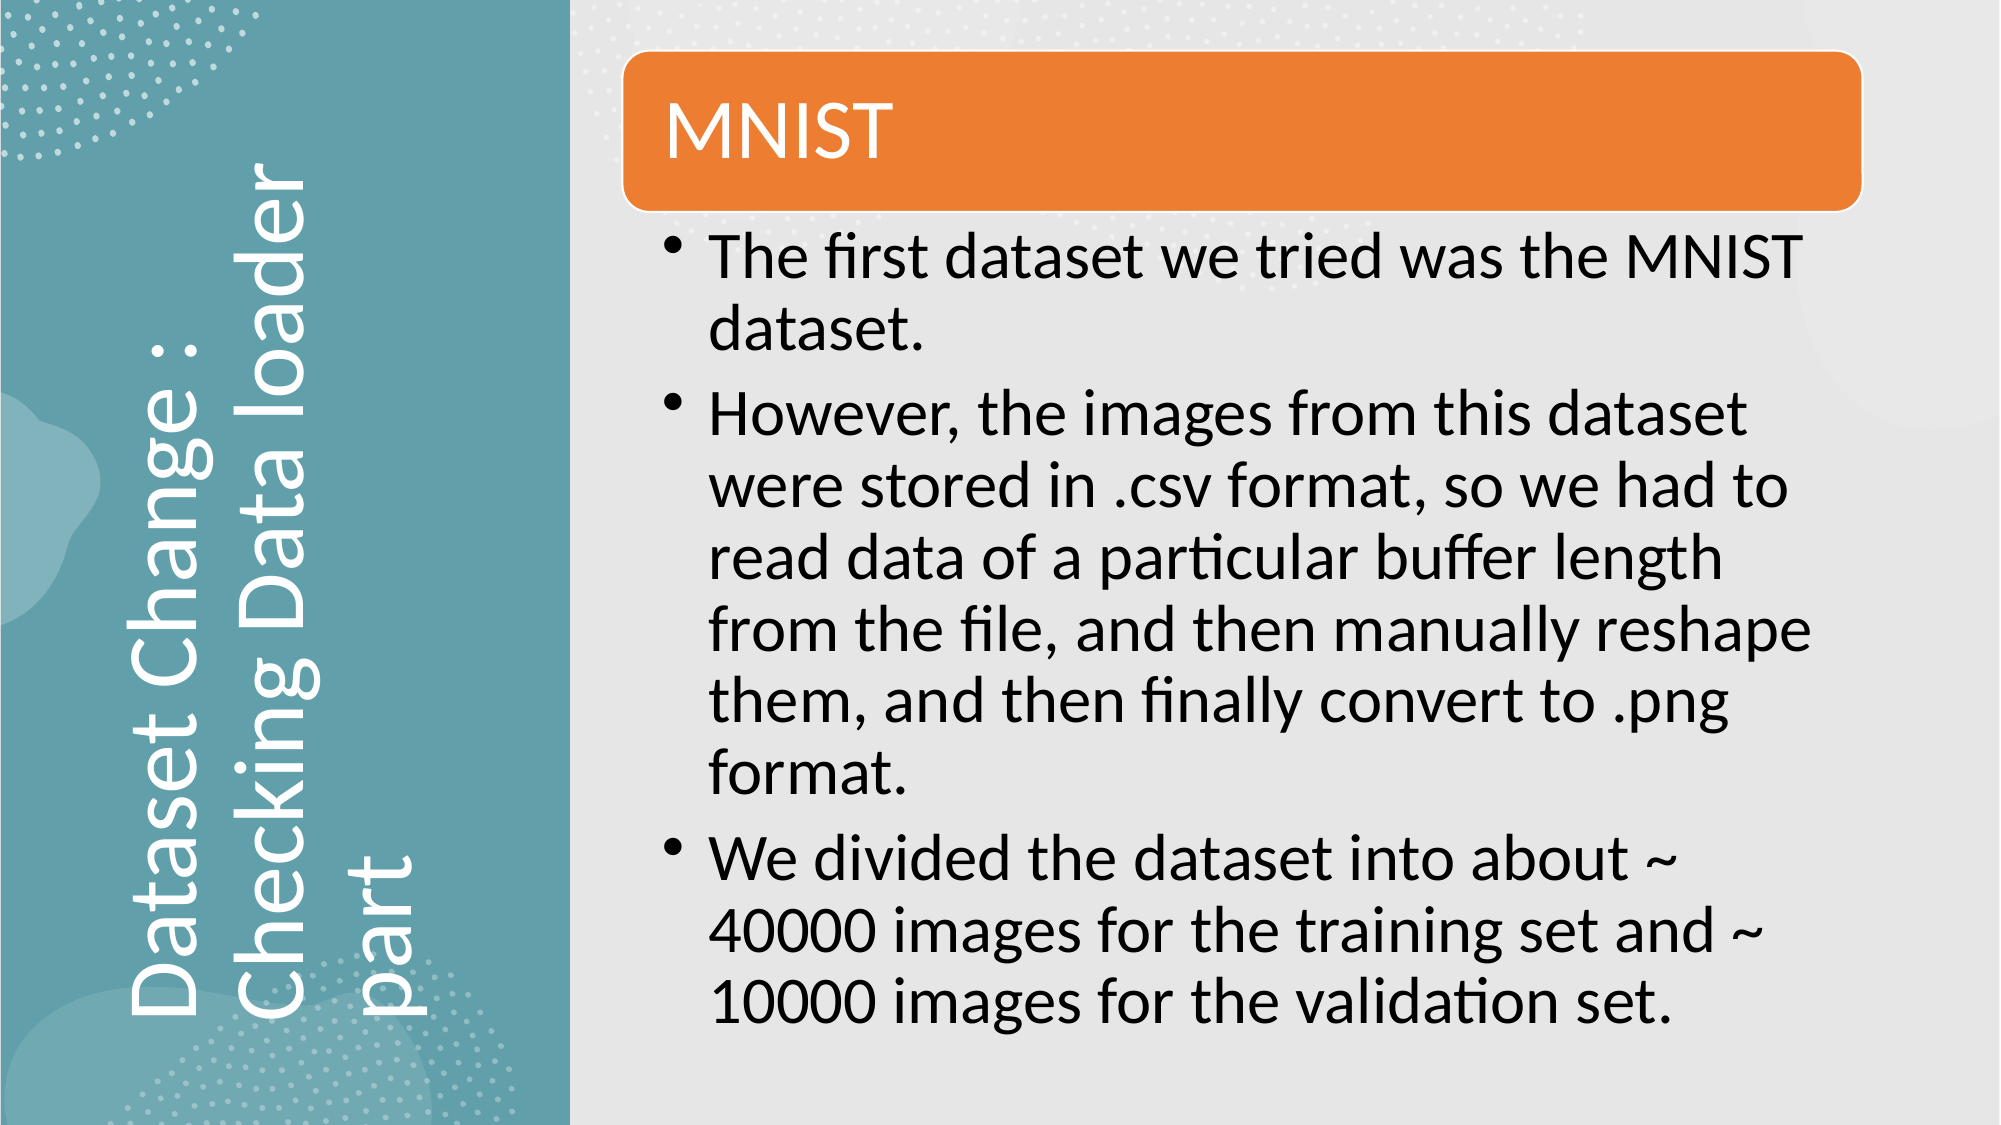

MNIST
The first dataset we tried was the MNIST dataset.
However, the images from this dataset were stored in .csv format, so we had to read data of a particular buffer length from the file, and then manually reshape them, and then finally convert to .png format.
We divided the dataset into about ~ 40000 images for the training set and ~ 10000 images for the validation set.
# Dataset Change : Checking Data loader part